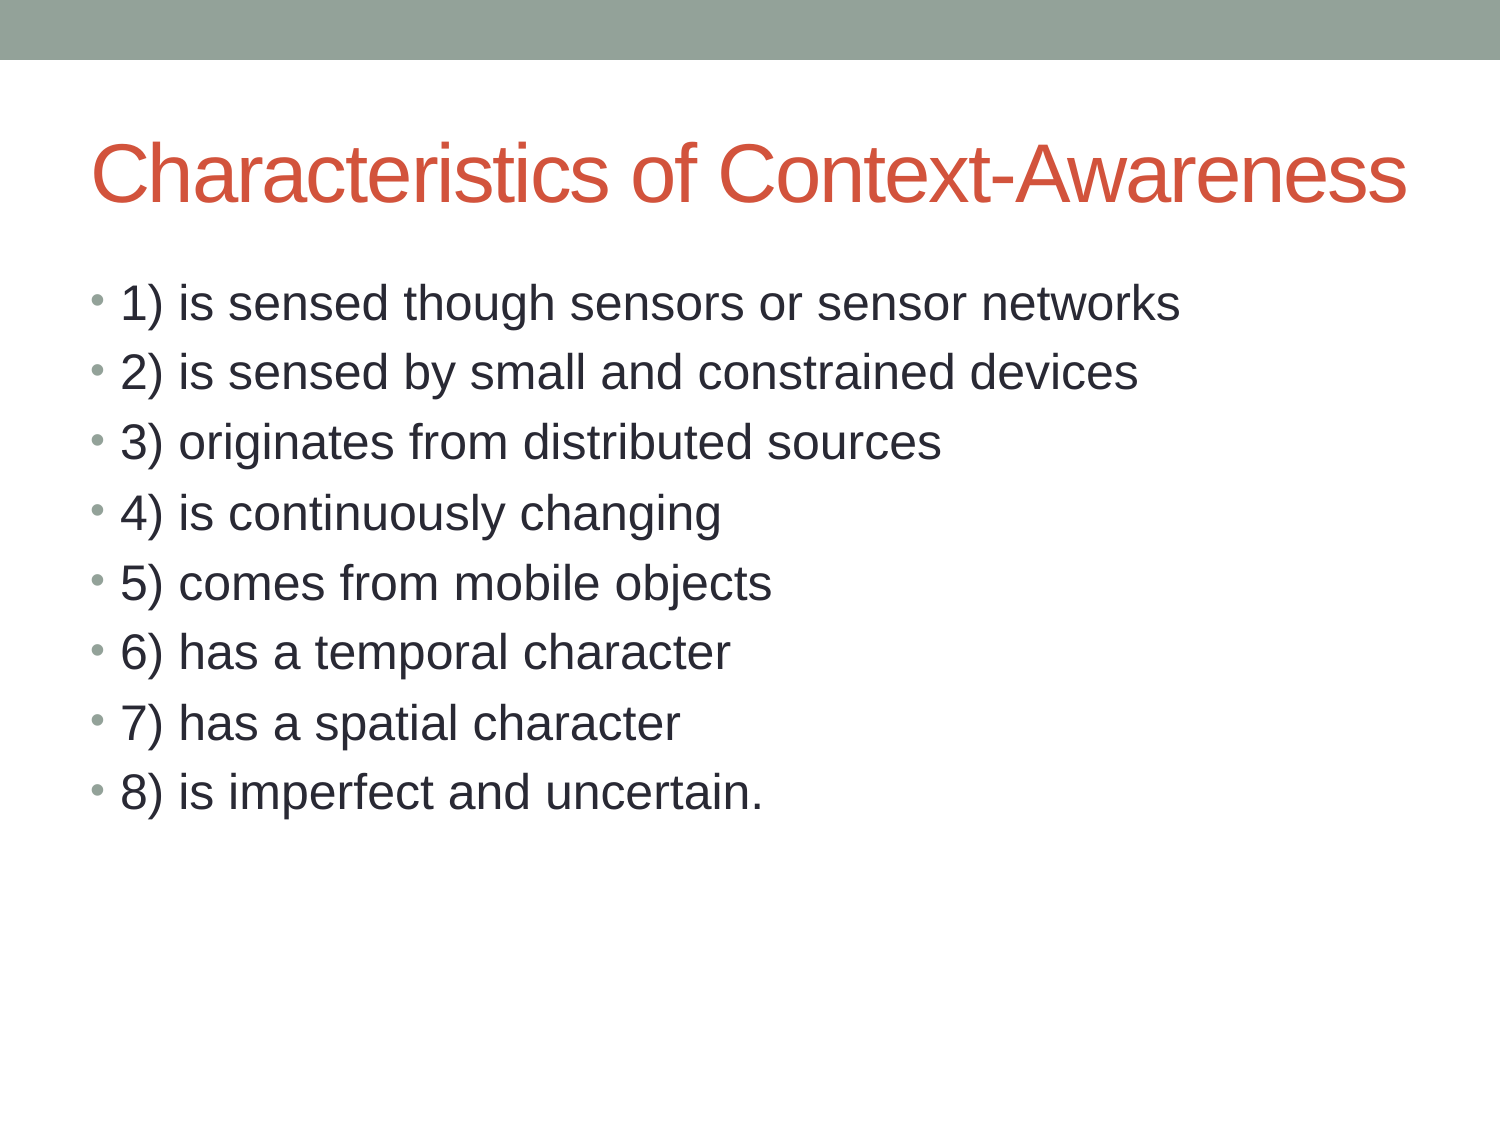

# Characteristics of Context-Awareness
1) is sensed though sensors or sensor networks
2) is sensed by small and constrained devices
3) originates from distributed sources
4) is continuously changing
5) comes from mobile objects
6) has a temporal character
7) has a spatial character
8) is imperfect and uncertain.